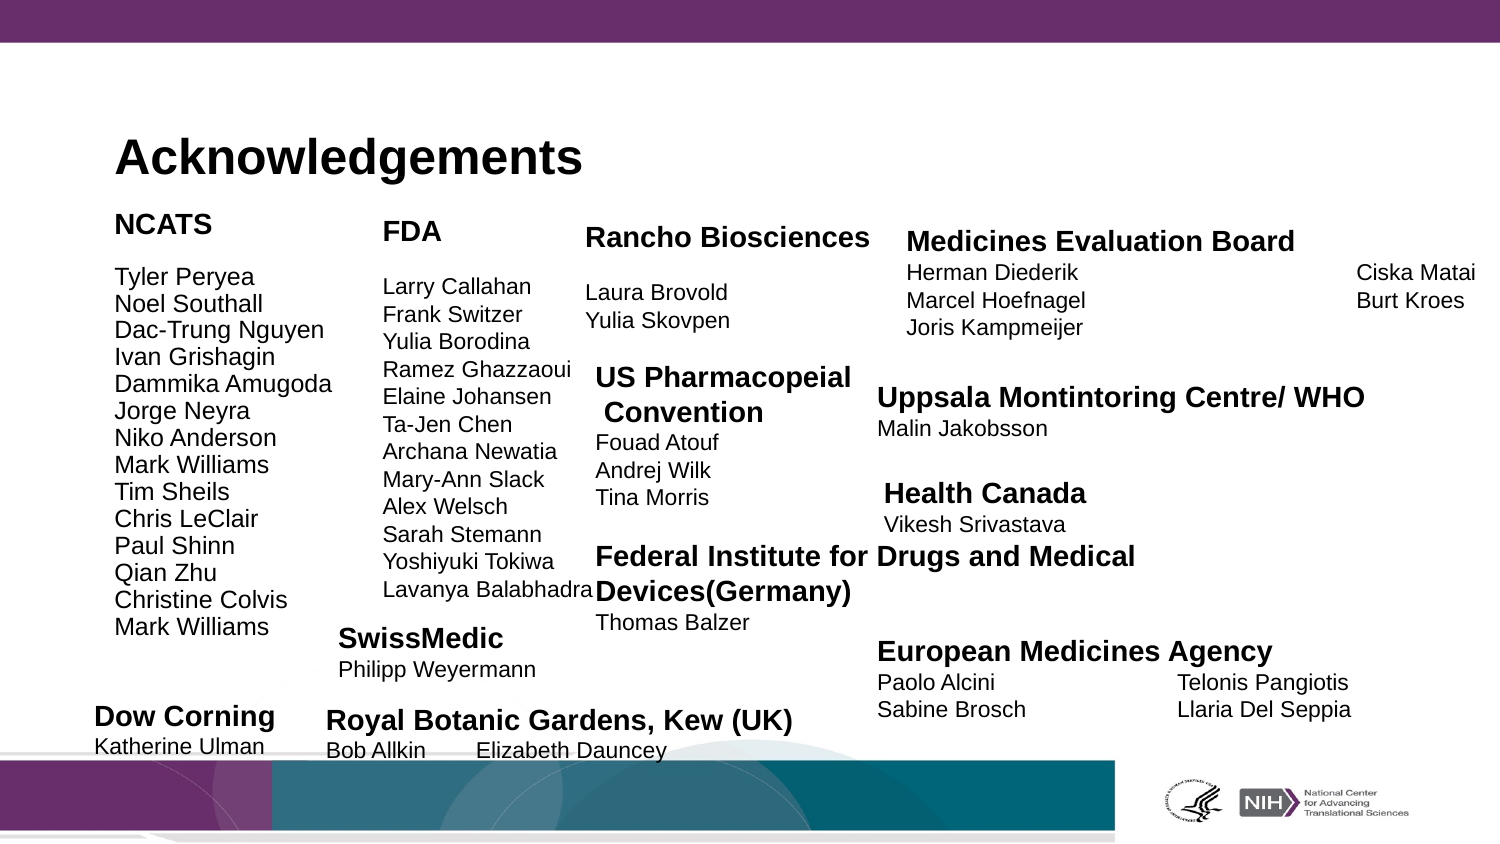

# Acknowledgements
FDA

Larry Callahan
Frank Switzer
Yulia Borodina
Ramez Ghazzaoui
Elaine Johansen
Ta-Jen Chen
Archana Newatia
Mary-Ann Slack
Alex Welsch
Sarah Stemann
Yoshiyuki Tokiwa
Lavanya Balabhadra

Rancho Biosciences

Laura Brovold
Yulia Skovpen

NCATS

Tyler Peryea
Noel Southall
Dac-Trung Nguyen
Ivan Grishagin
Dammika Amugoda
Jorge Neyra
Niko Anderson
Mark Williams
Tim Sheils
Chris LeClair
Paul Shinn
Qian Zhu
Christine Colvis
Mark Williams

Medicines Evaluation Board
Herman Diederik		Ciska Matai
Marcel Hoefnagel		Burt Kroes
Joris Kampmeijer
US Pharmacopeial
 Convention
Fouad Atouf
Andrej Wilk
Tina Morris

Federal Institute for Drugs and Medical Devices(Germany)
Thomas Balzer

Uppsala Montintoring Centre/ WHO
Malin Jakobsson

Health Canada
Vikesh Srivastava

SwissMedic
Philipp Weyermann
European Medicines Agency
Paolo Alcini		Telonis Pangiotis
Sabine Brosch		Llaria Del Seppia
Dow Corning
Katherine Ulman
Royal Botanic Gardens, Kew (UK)
Bob Allkin	Elizabeth Dauncey